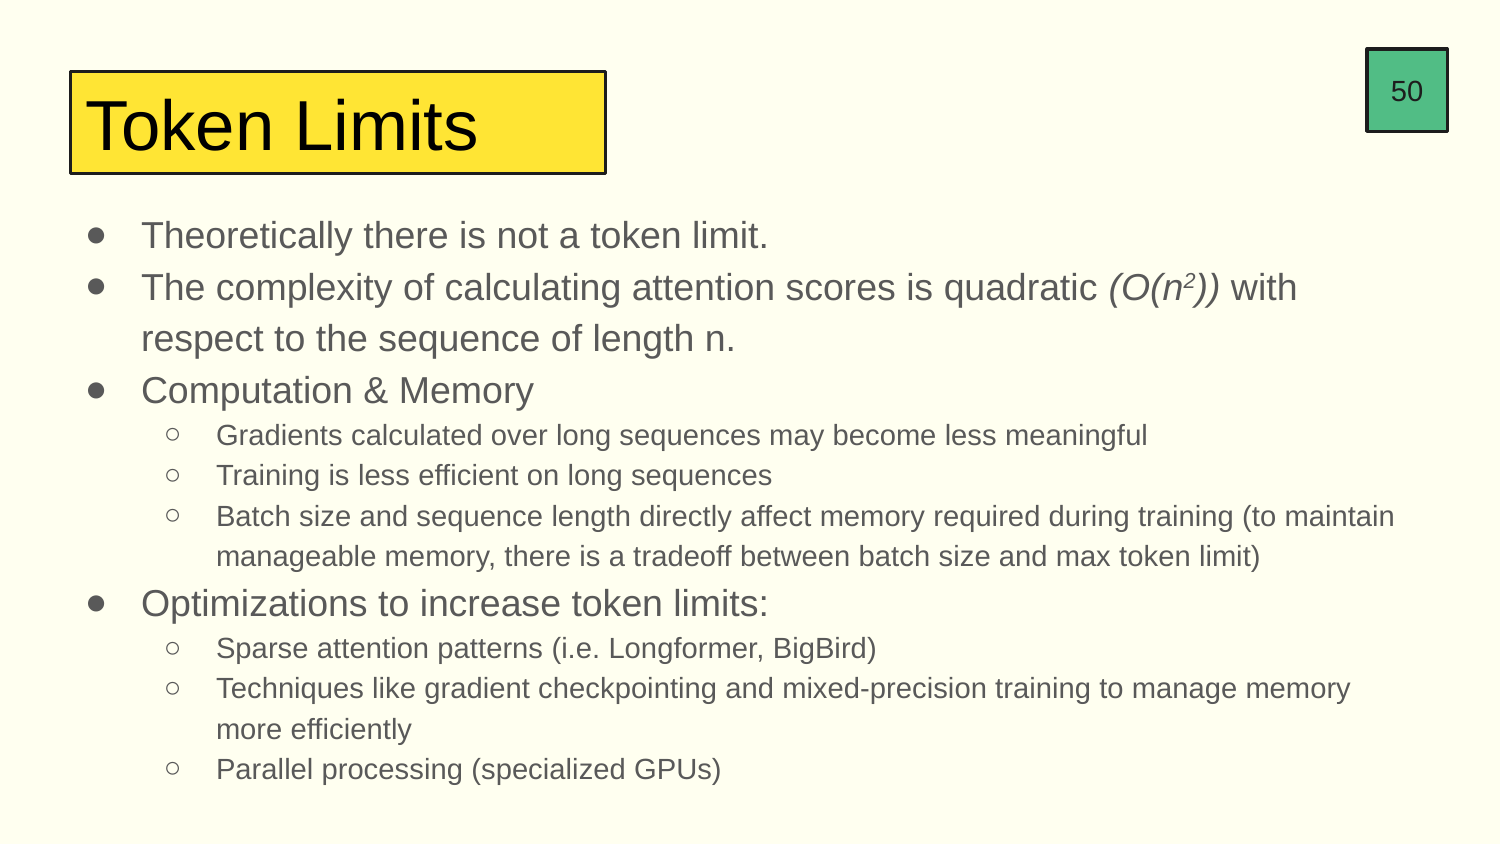

50
Token Limits
Theoretically there is not a token limit.
The complexity of calculating attention scores is quadratic (O(n2)) with respect to the sequence of length n.
Computation & Memory
Gradients calculated over long sequences may become less meaningful
Training is less efficient on long sequences
Batch size and sequence length directly affect memory required during training (to maintain manageable memory, there is a tradeoff between batch size and max token limit)
Optimizations to increase token limits:
Sparse attention patterns (i.e. Longformer, BigBird)
Techniques like gradient checkpointing and mixed-precision training to manage memory more efficiently
Parallel processing (specialized GPUs)